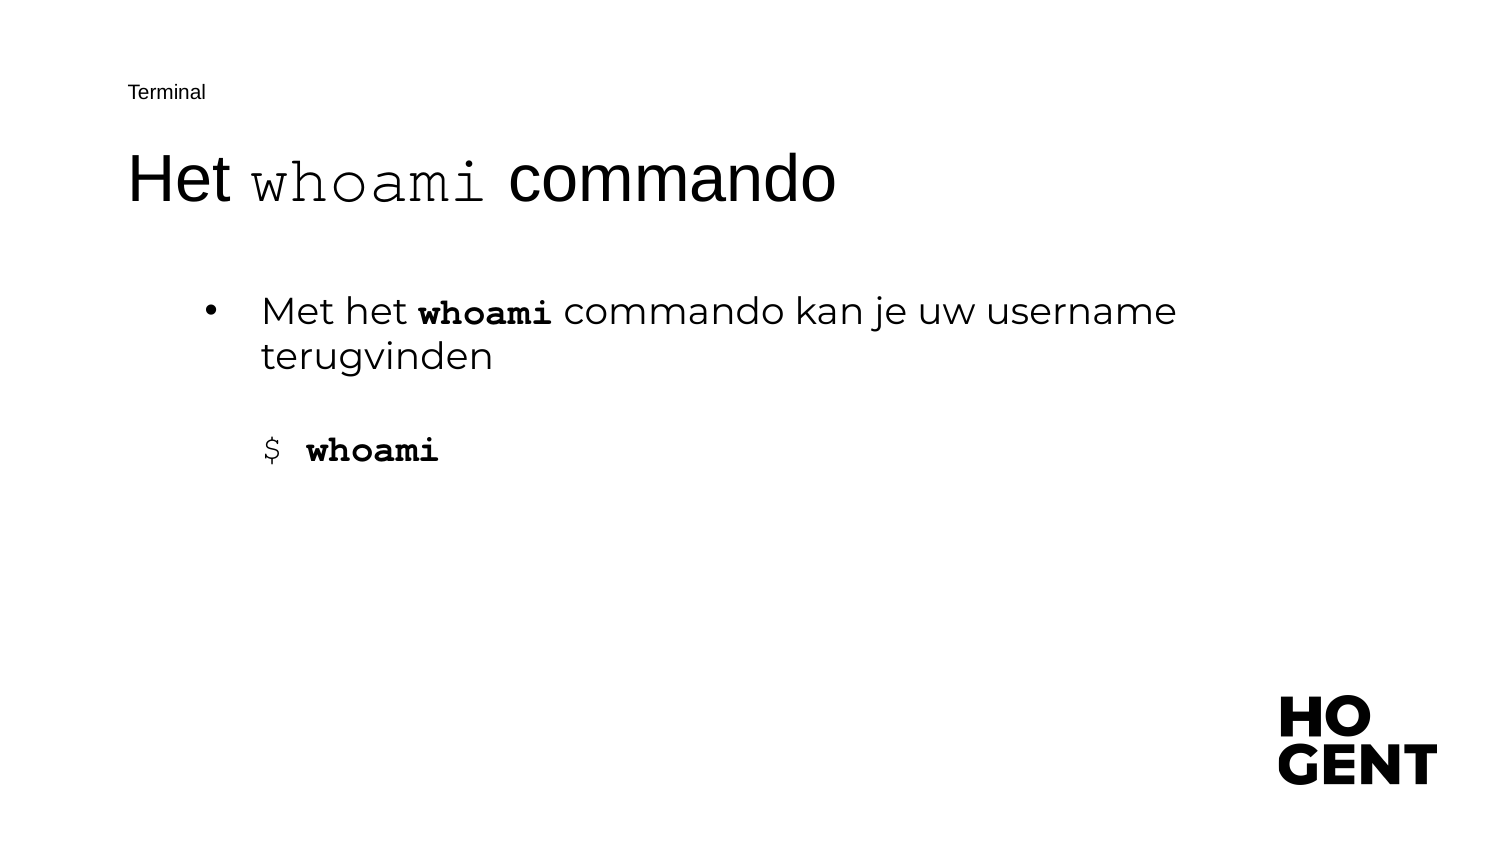

Terminal
# Het whoami commando
Met het whoami commando kan je uw username terugvinden
$ whoami